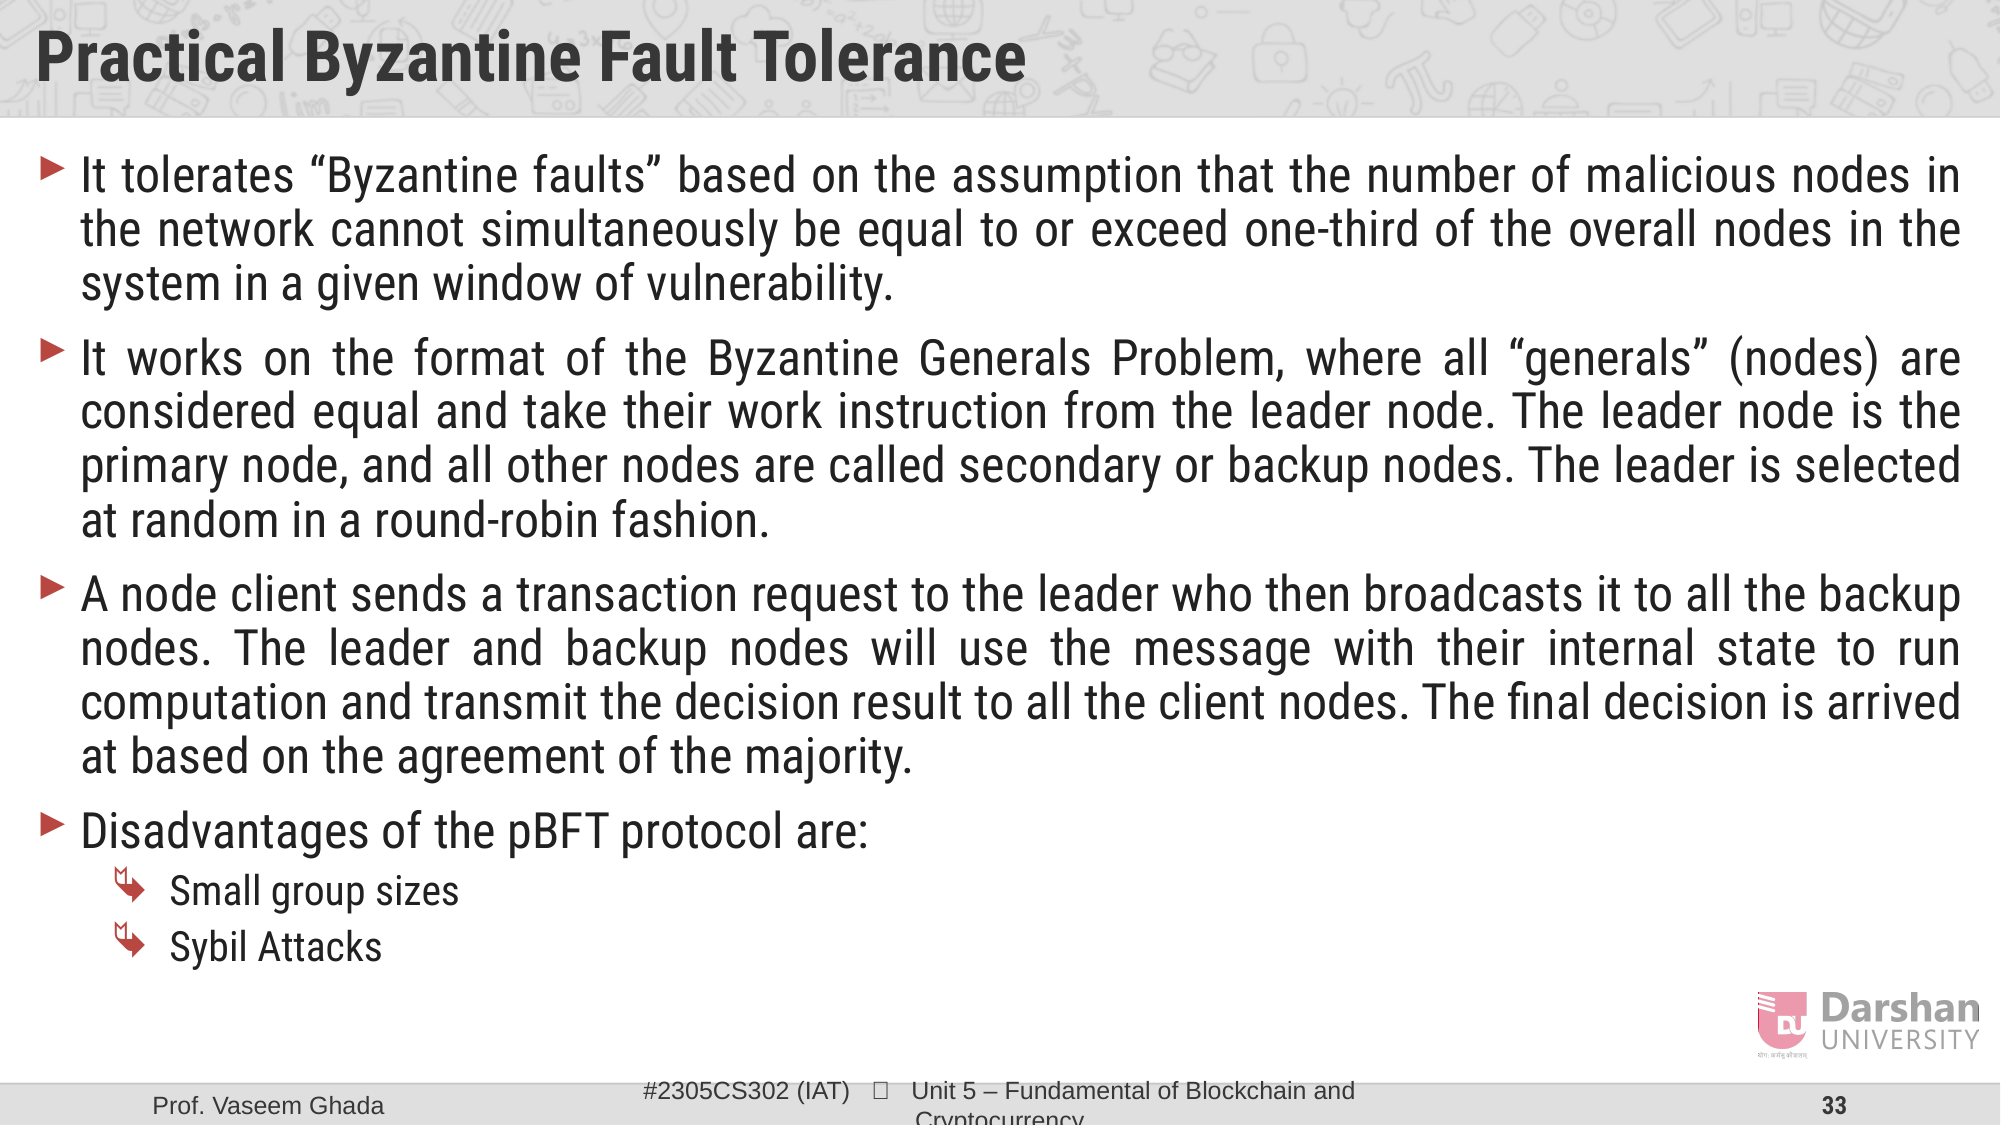

# Practical Byzantine Fault Tolerance
It tolerates “Byzantine faults” based on the assumption that the number of malicious nodes in the network cannot simultaneously be equal to or exceed one-third of the overall nodes in the system in a given window of vulnerability.
It works on the format of the Byzantine Generals Problem, where all “generals” (nodes) are considered equal and take their work instruction from the leader node. The leader node is the primary node, and all other nodes are called secondary or backup nodes. The leader is selected at random in a round-robin fashion.
A node client sends a transaction request to the leader who then broadcasts it to all the backup nodes. The leader and backup nodes will use the message with their internal state to run computation and transmit the decision result to all the client nodes. The final decision is arrived at based on the agreement of the majority.
Disadvantages of the pBFT protocol are:
Small group sizes
Sybil Attacks